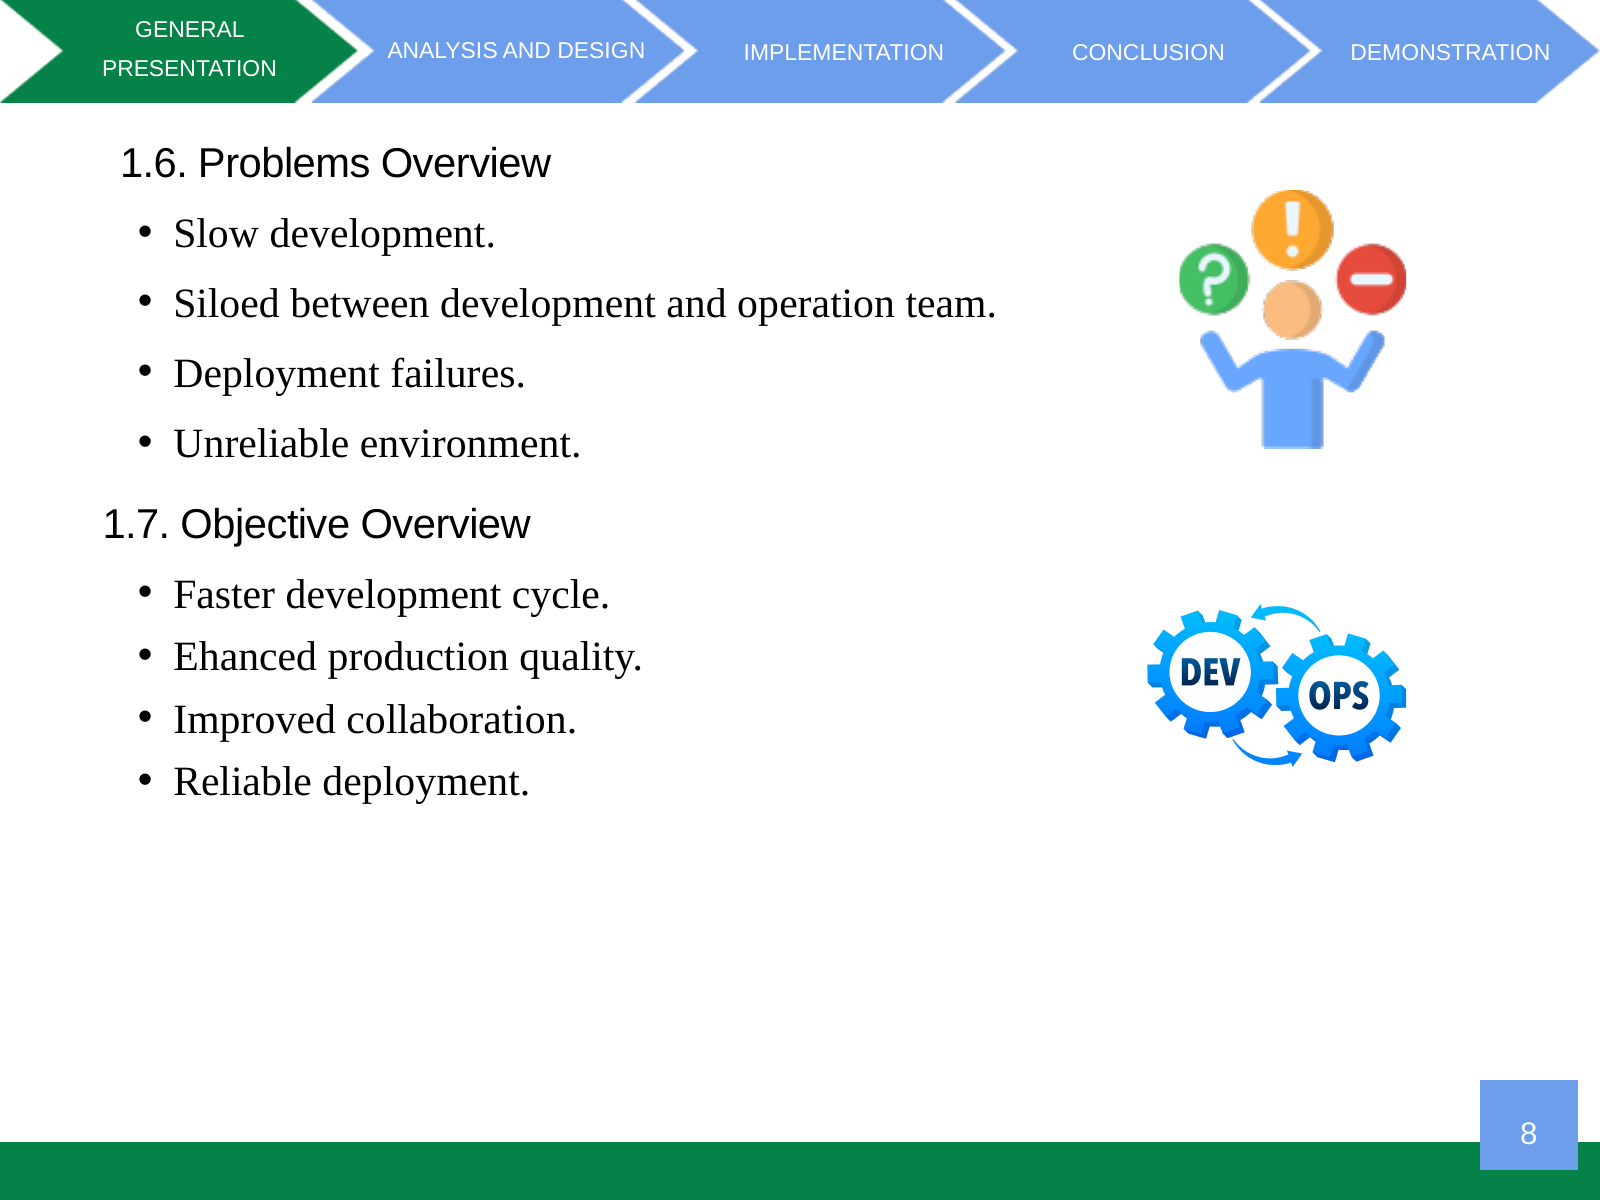

GENERAL PRESENTATION
 ANALYSIS AND DESIGN
IMPLEMENTATION
CONCLUSION
DEMONSTRATION
1.6. Problems Overview
Slow development.
Siloed between development and operation team.
Deployment failures.
Unreliable environment.

1.7. Objective Overview
Faster development cycle.
Ehanced production quality.
Improved collaboration.
Reliable deployment.

8